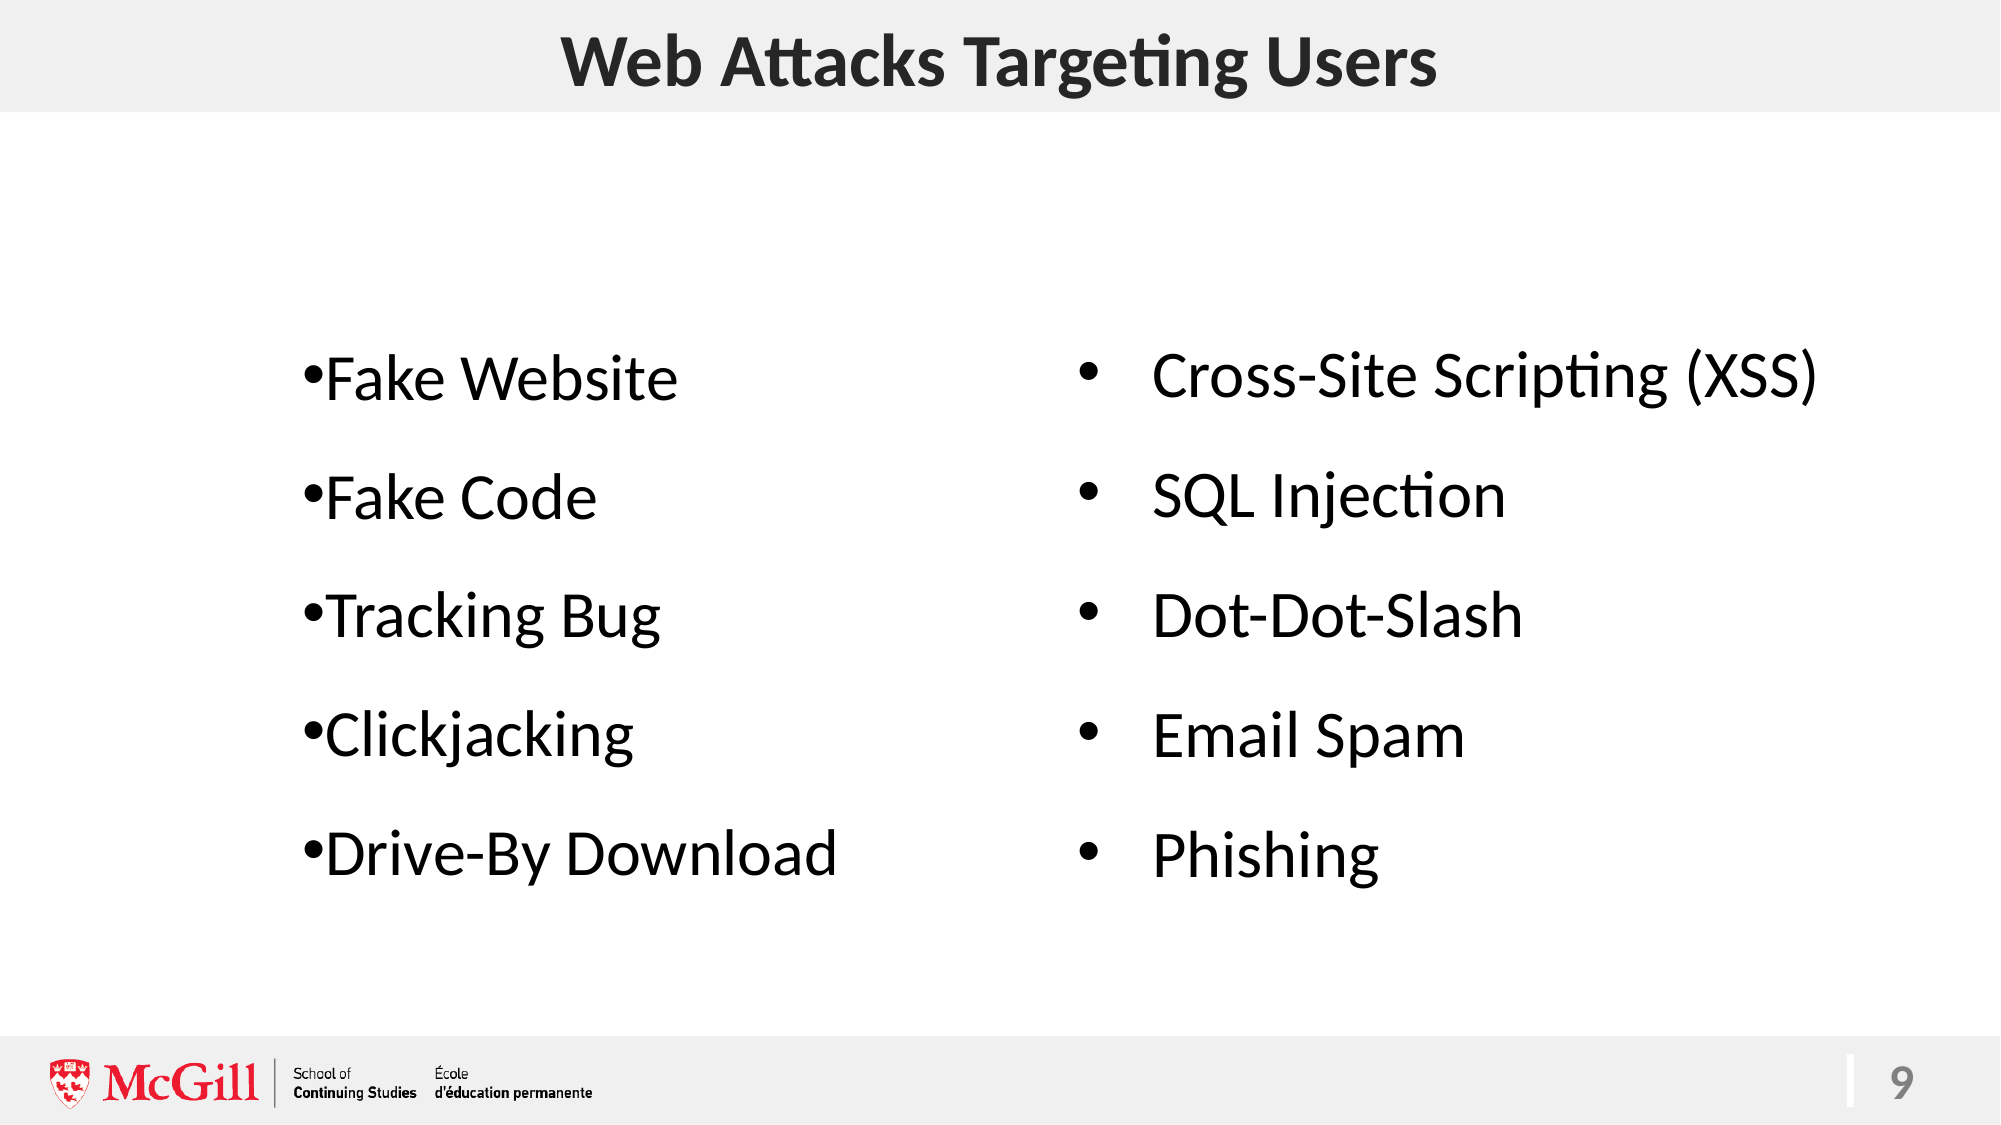

# Web Attacks Targeting Users
9
Cross-Site Scripting (XSS)
SQL Injection
Dot-Dot-Slash
Email Spam
Phishing
Fake Website
Fake Code
Tracking Bug
Clickjacking
Drive-By Download